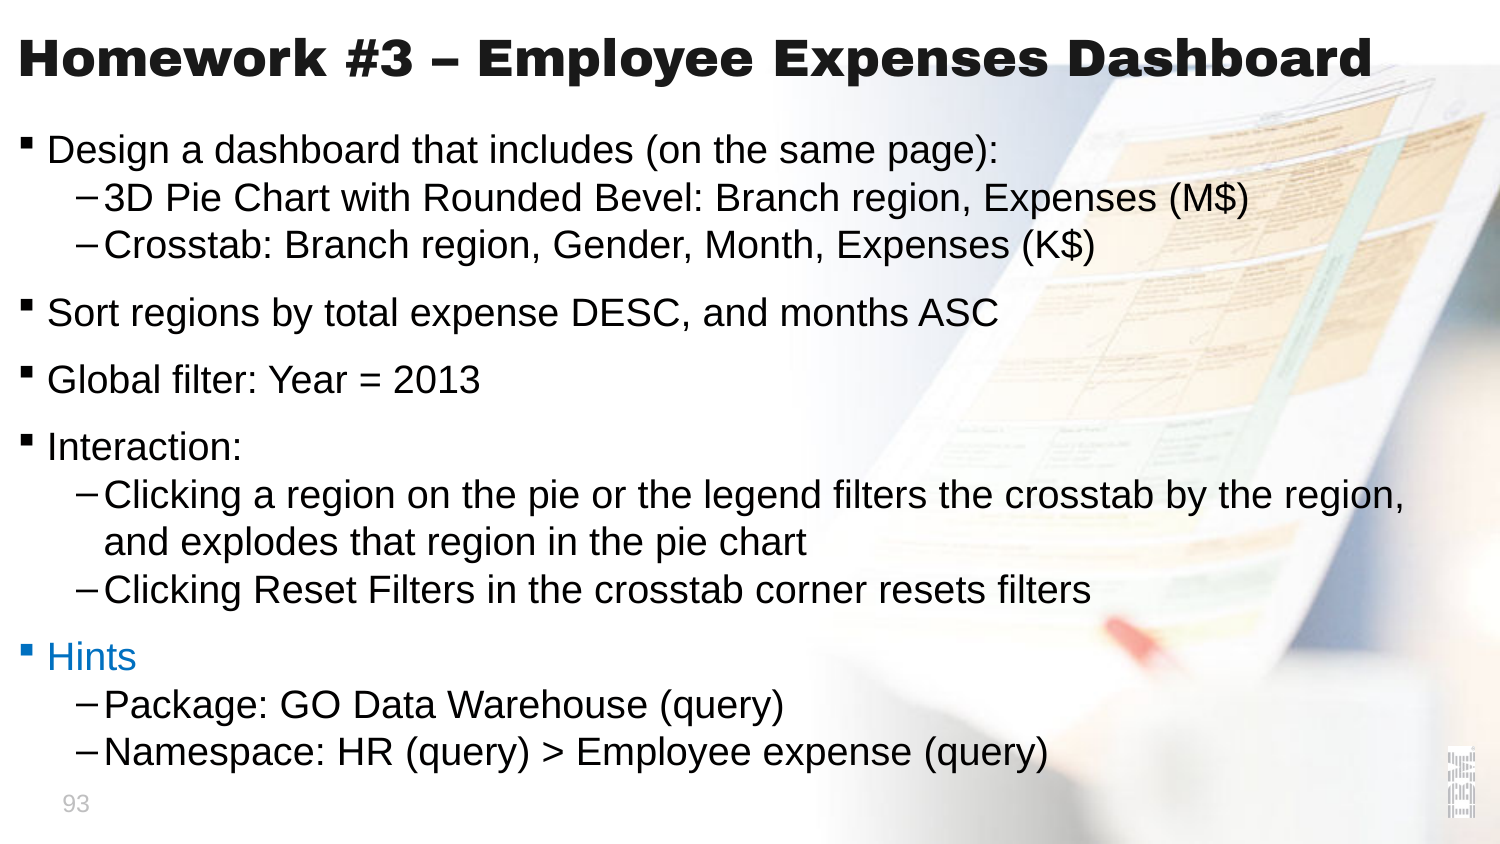

# Homework #3 – Employee Expenses Dashboard
Design a dashboard that includes (on the same page):
3D Pie Chart with Rounded Bevel: Branch region, Expenses (M$)
Crosstab: Branch region, Gender, Month, Expenses (K$)
Sort regions by total expense DESC, and months ASC
Global filter: Year = 2013
Interaction:
Clicking a region on the pie or the legend filters the crosstab by the region, and explodes that region in the pie chart
Clicking Reset Filters in the crosstab corner resets filters
Hints
Package: GO Data Warehouse (query)
Namespace: HR (query) > Employee expense (query)
93